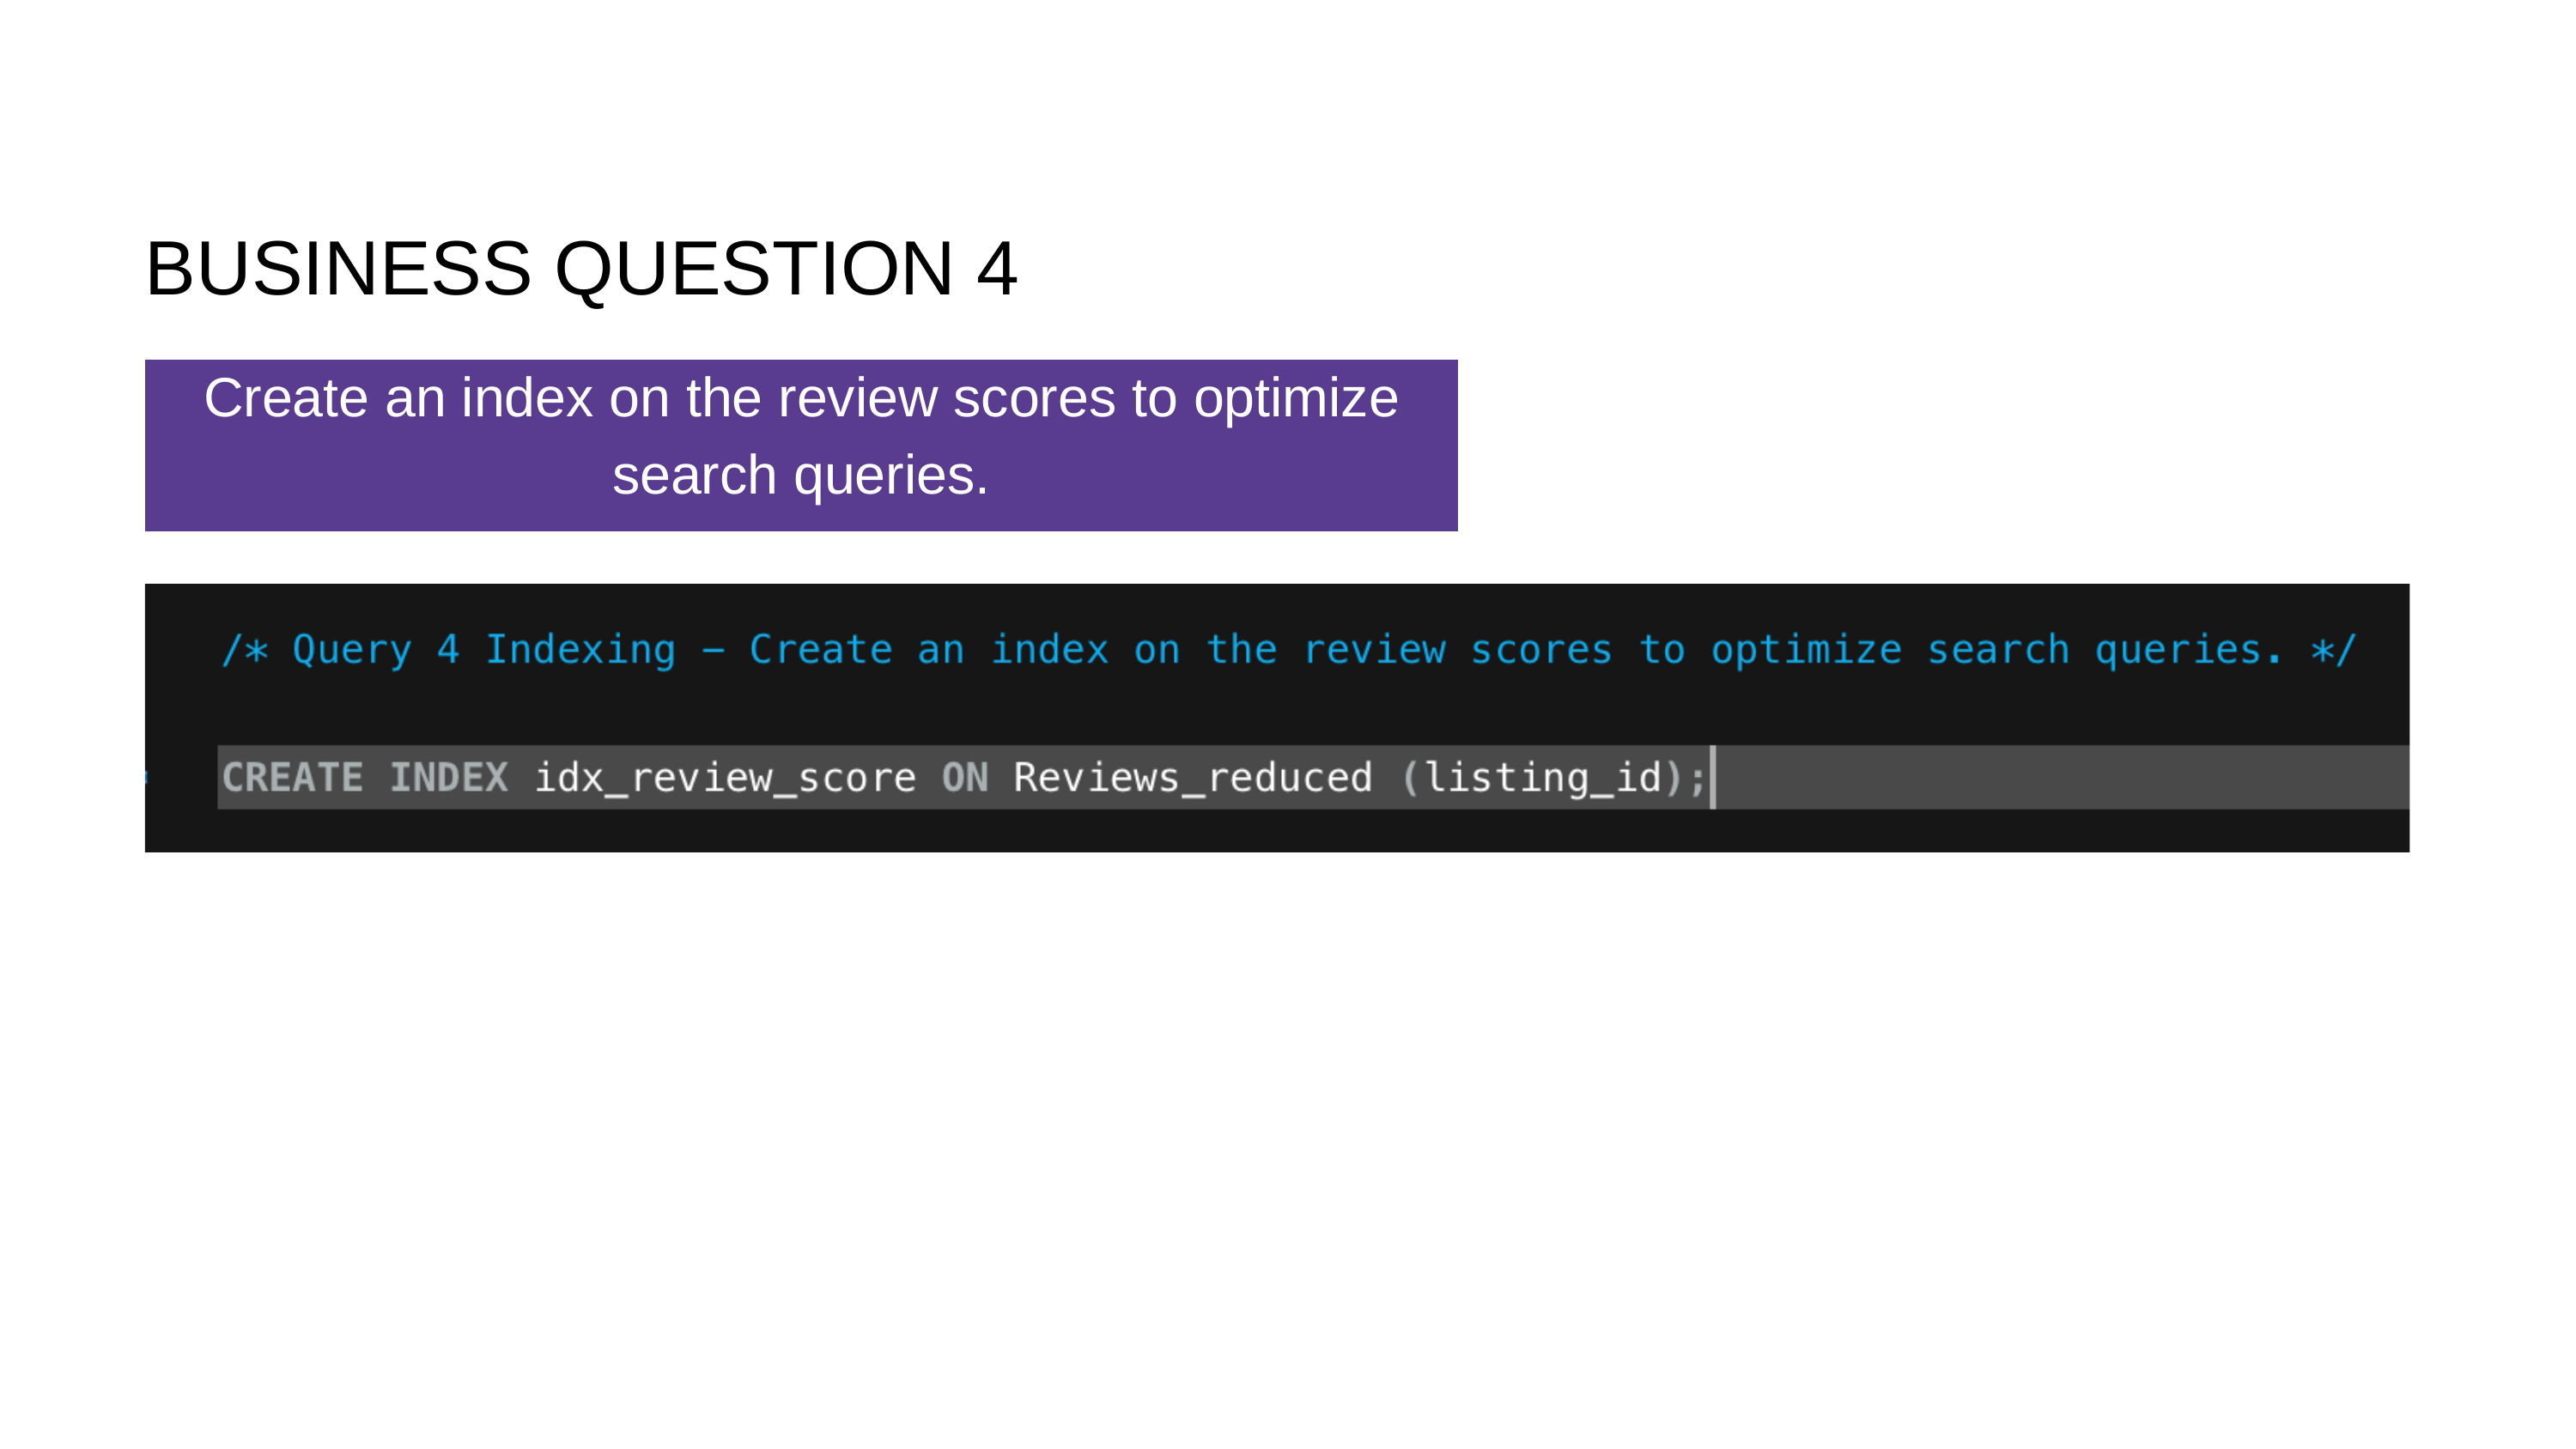

BUSINESS QUESTION 4

Create an index on the review scores to optimize search queries.